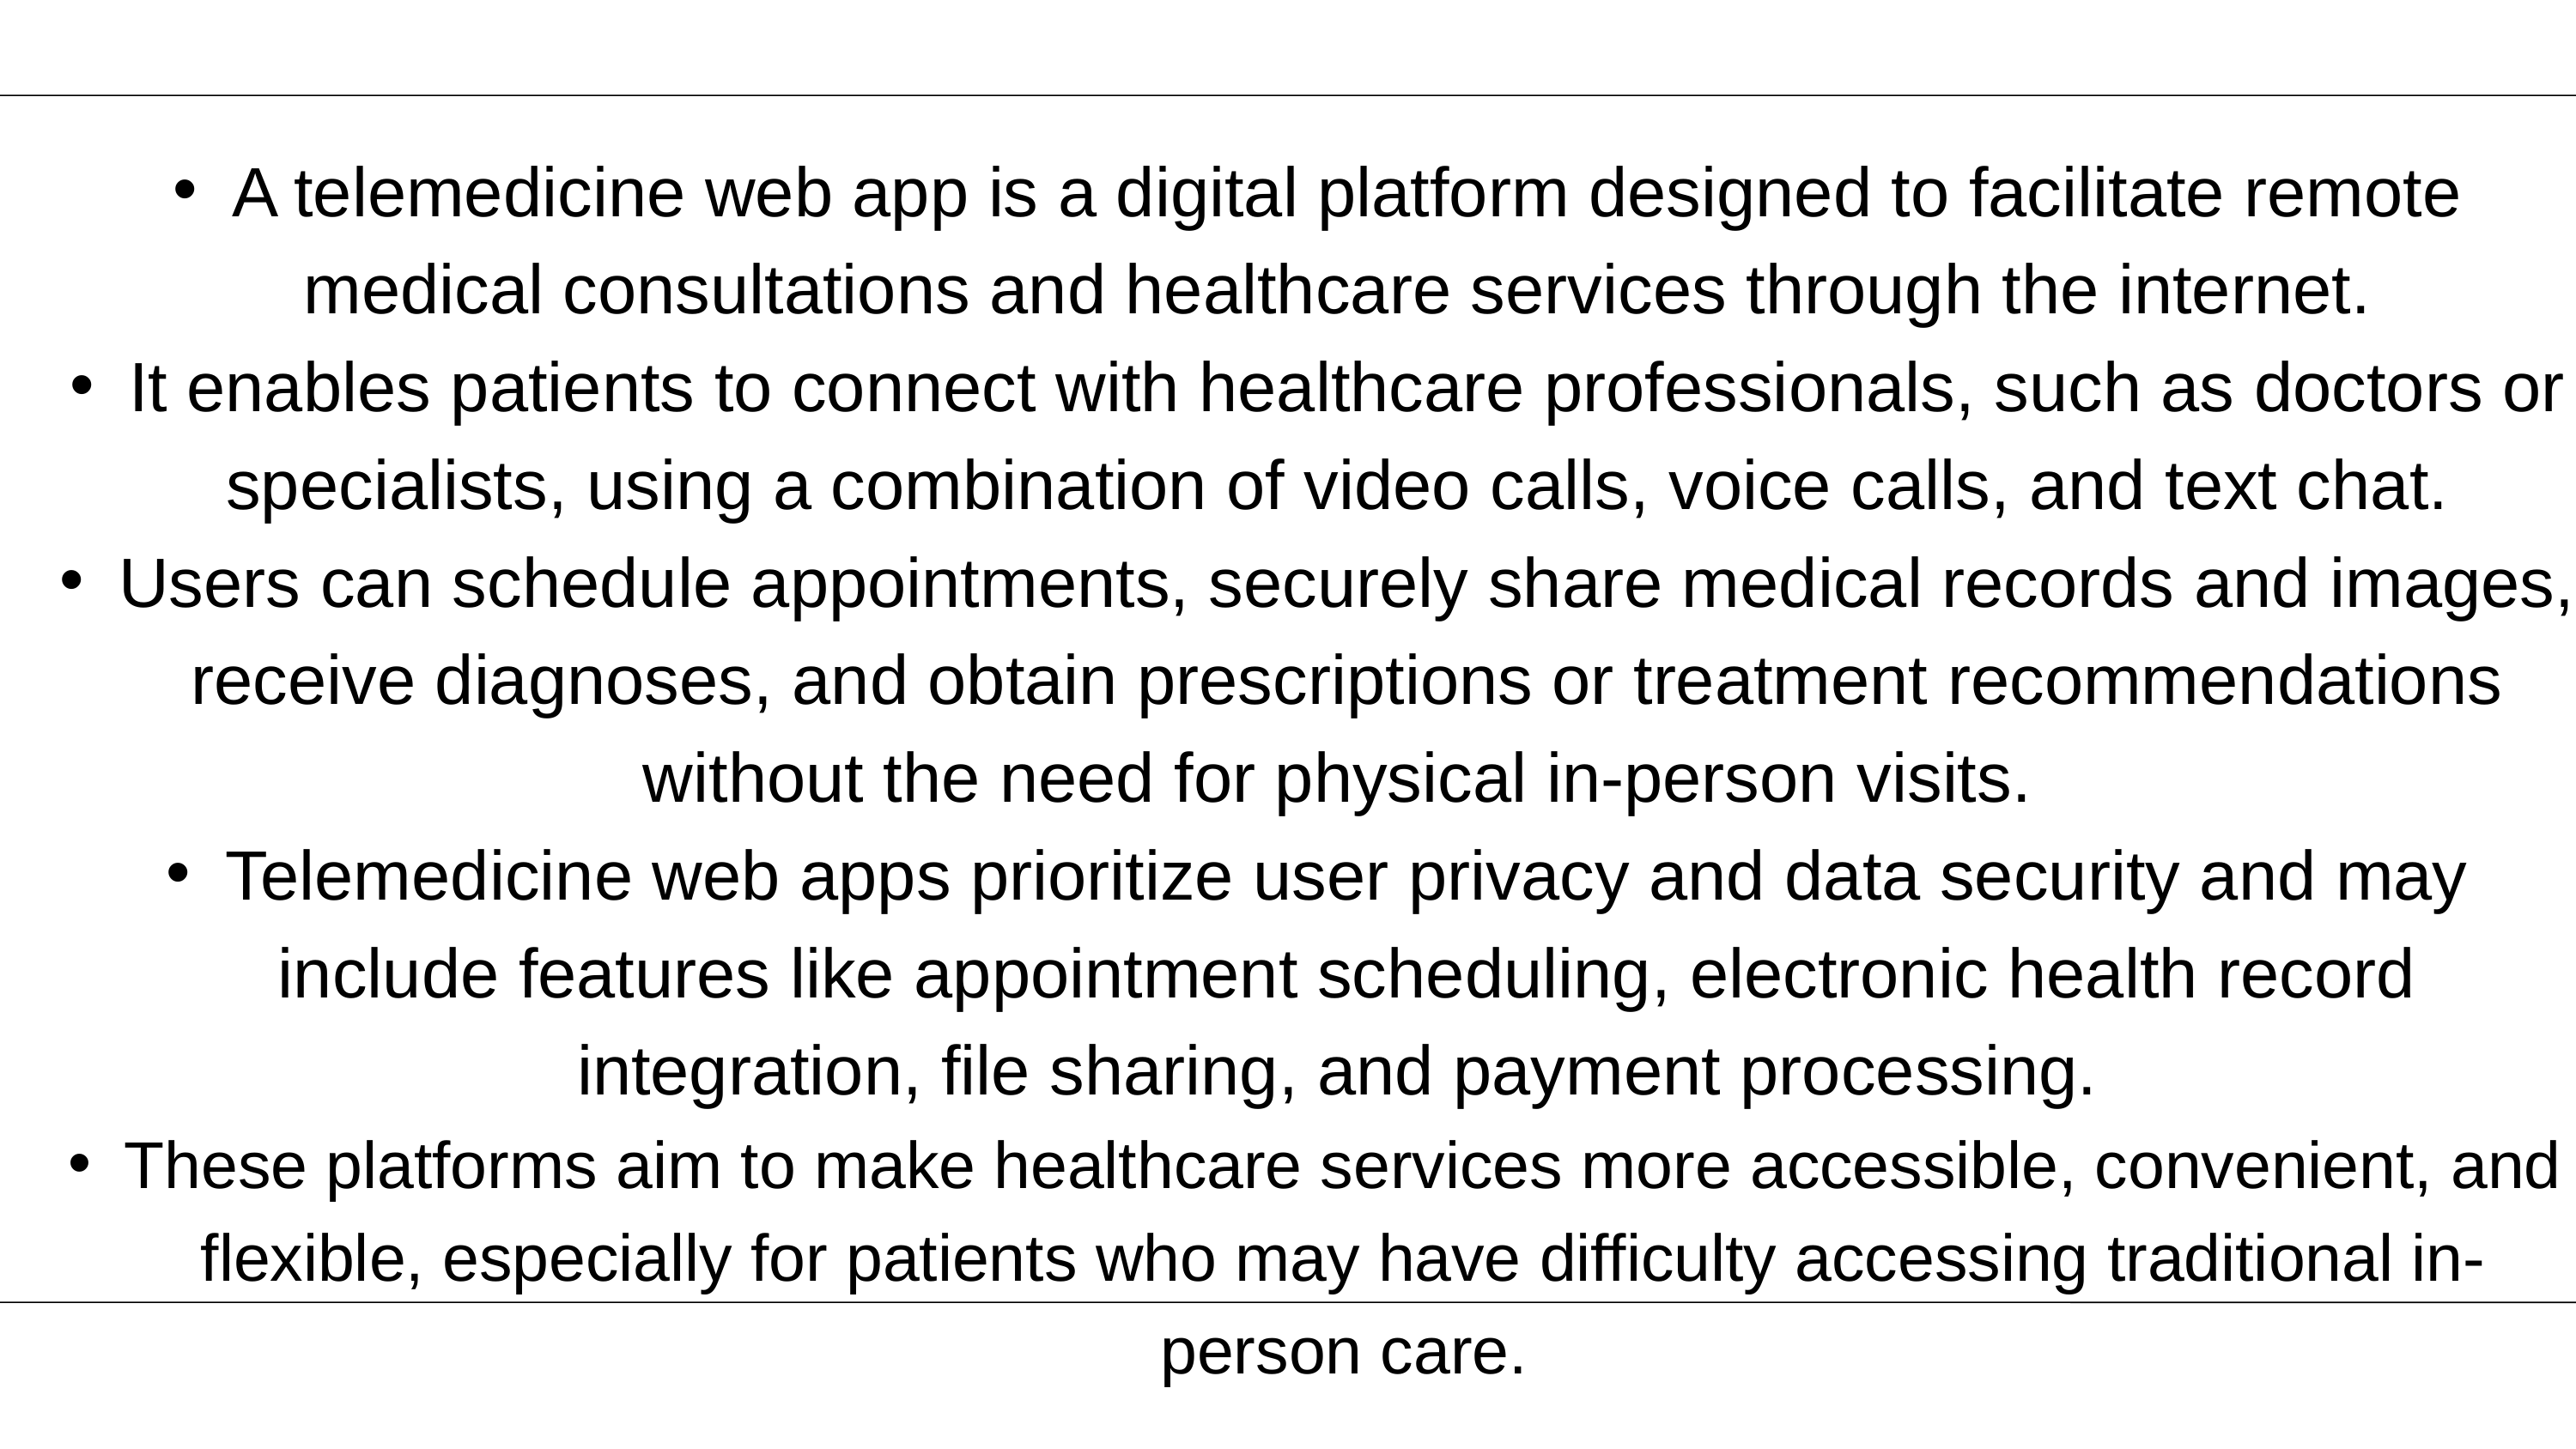

A telemedicine web app is a digital platform designed to facilitate remote medical consultations and healthcare services through the internet.
It enables patients to connect with healthcare professionals, such as doctors or specialists, using a combination of video calls, voice calls, and text chat.
Users can schedule appointments, securely share medical records and images, receive diagnoses, and obtain prescriptions or treatment recommendations without the need for physical in-person visits.
Telemedicine web apps prioritize user privacy and data security and may include features like appointment scheduling, electronic health record integration, file sharing, and payment processing.
These platforms aim to make healthcare services more accessible, convenient, and flexible, especially for patients who may have difficulty accessing traditional in-person care.